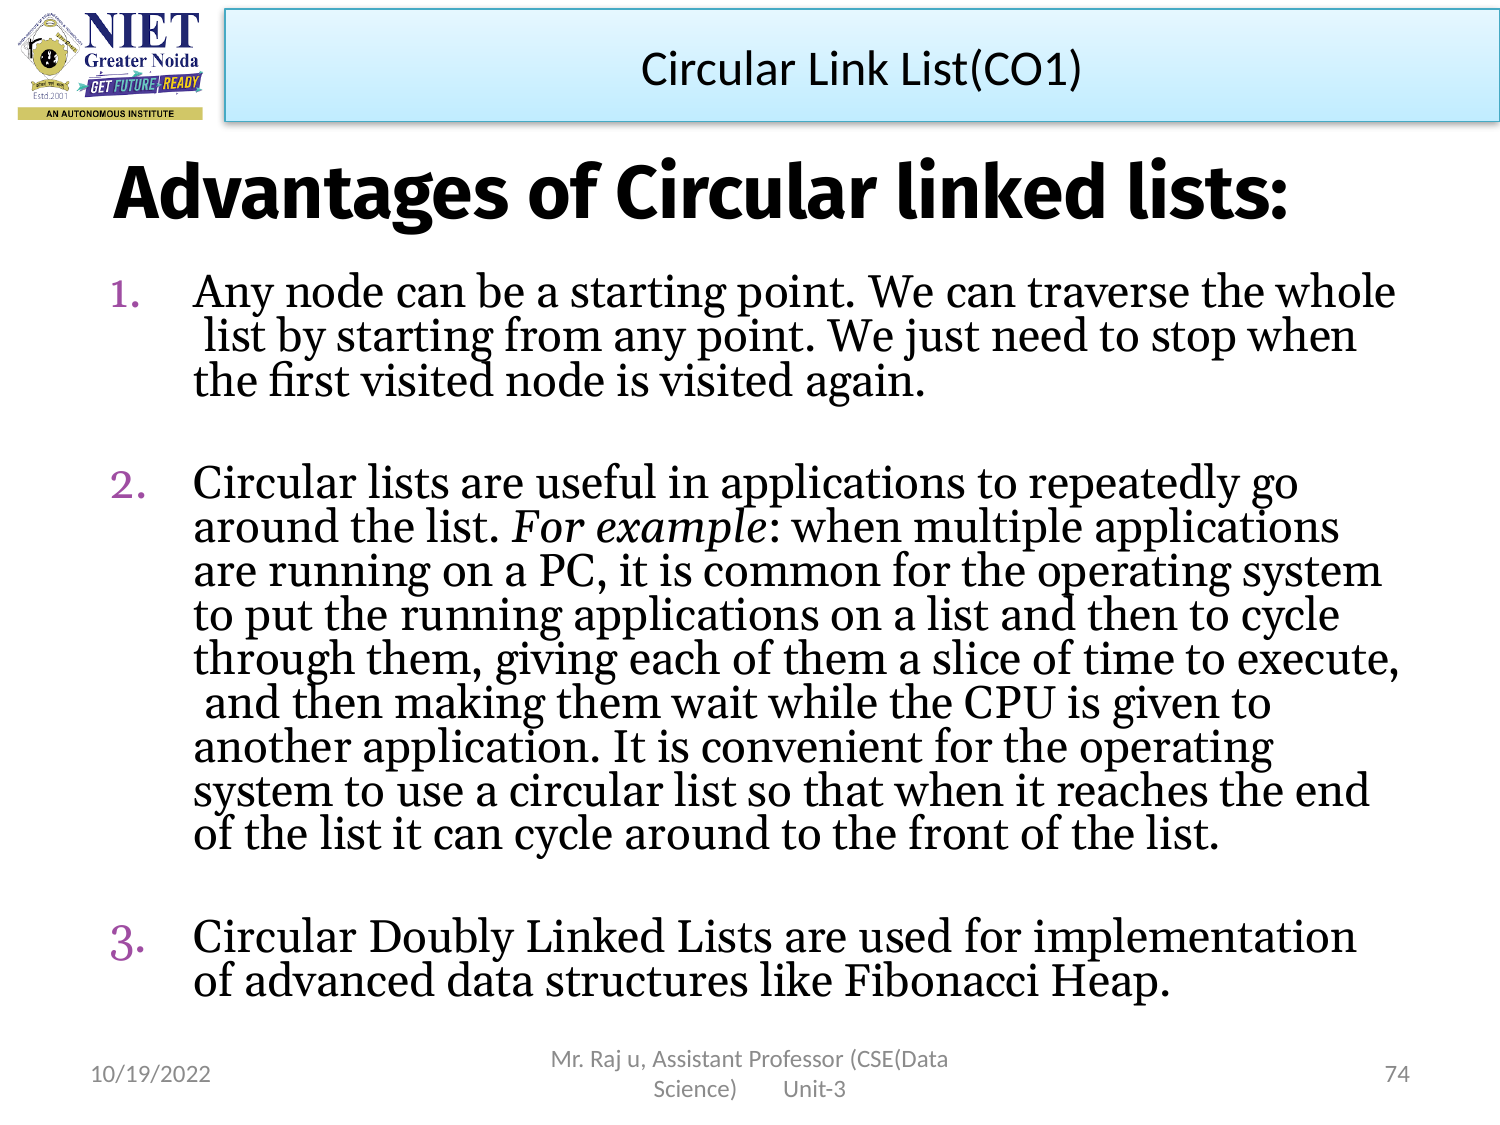

Circular Link List(CO1)
# Advantages of Circular linked lists:
Any node can be a starting point. We can traverse the whole  list by starting from any point. We just need to stop when  the first visited node is visited again.

Circular lists are useful in applications to repeatedly go  around the list. For example: when multiple applications  are running on a PC, it is common for the operating system  to put the running applications on a list and then to cycle  through them, giving each of them a slice of time to execute,  and then making them wait while the CPU is given to  another application. It is convenient for the operating  system to use a circular list so that when it reaches the end  of the list it can cycle around to the front of the list.

Circular Doubly Linked Lists are used for implementation  of advanced data structures like Fibonacci Heap.
10/19/2022
Mr. Raj u, Assistant Professor (CSE(Data Science)        Unit-3
74